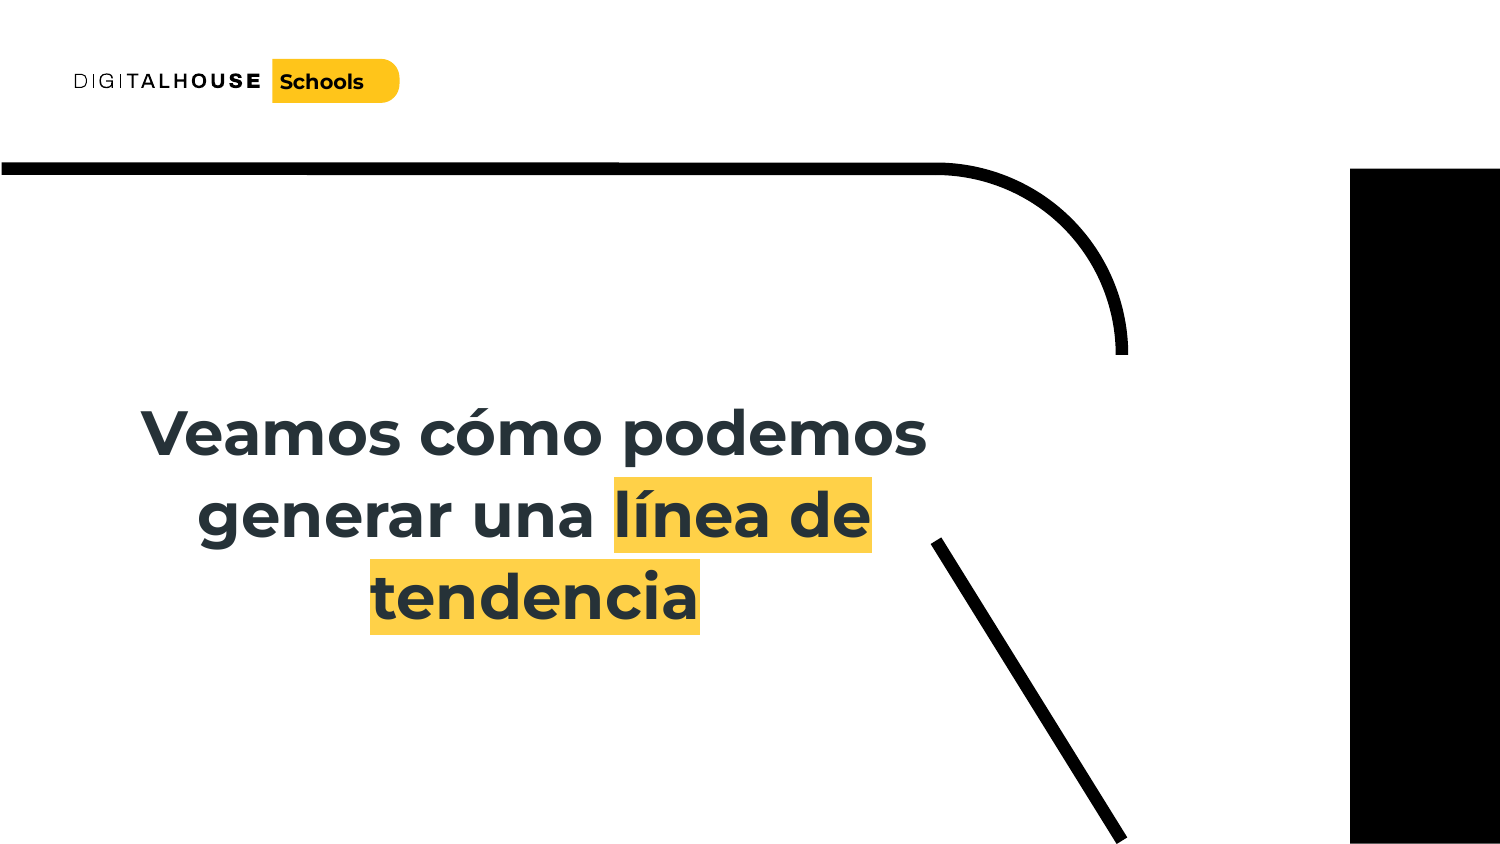

Schools

Veamos cómo podemos generar una línea de tendencia